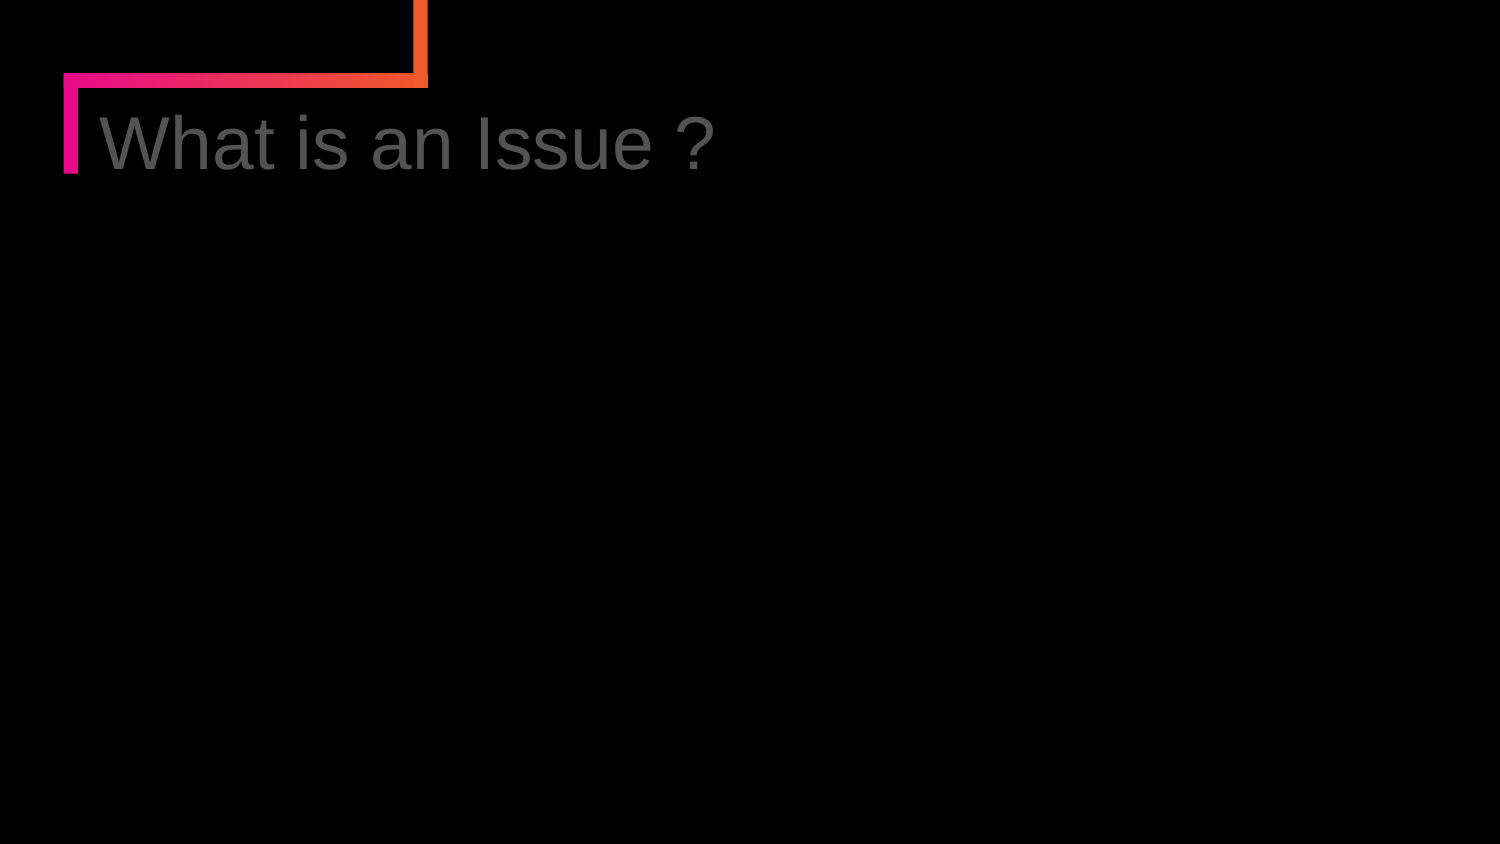

What is an Issue ?
Issues are the JIRA term for a requirements

• Story
• Defect
• Improvement
• Request
• Epic
• Task
• Almost anything we want!

• These are the basic elements of JIRA and they follow a predefined hierarchy
• Each Issue has specific fields that hold it’s details and attributes